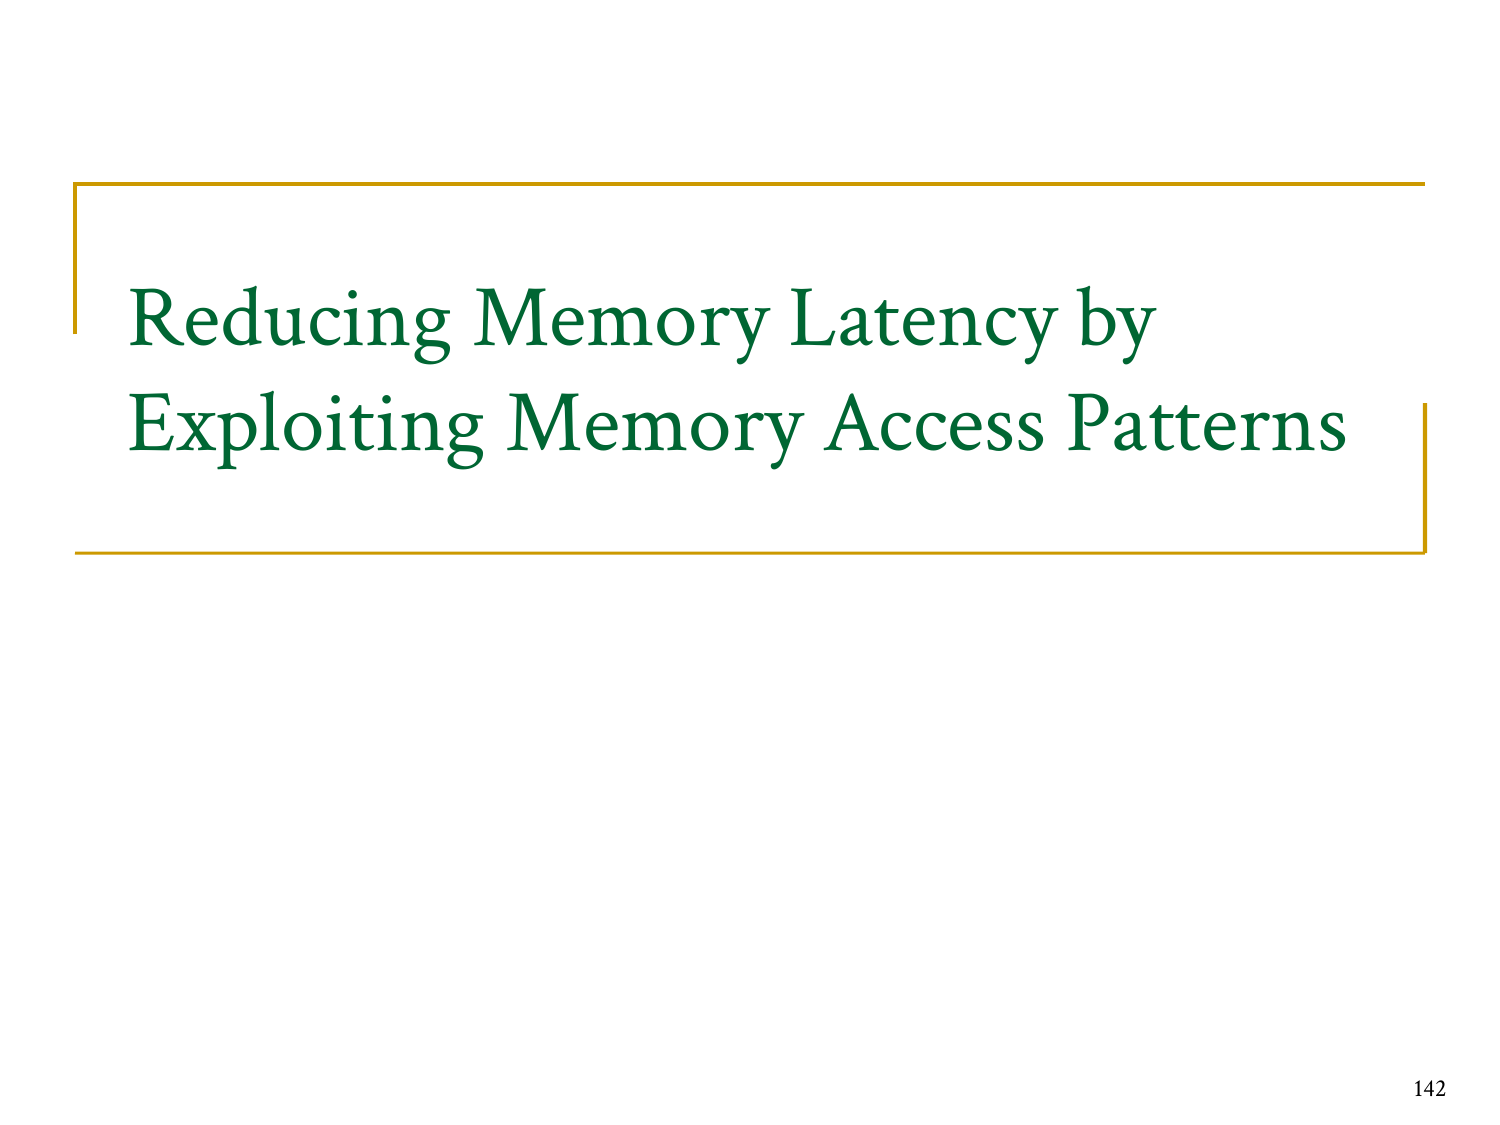

# Reducing Memory Latency by Exploiting Memory Access Patterns

142